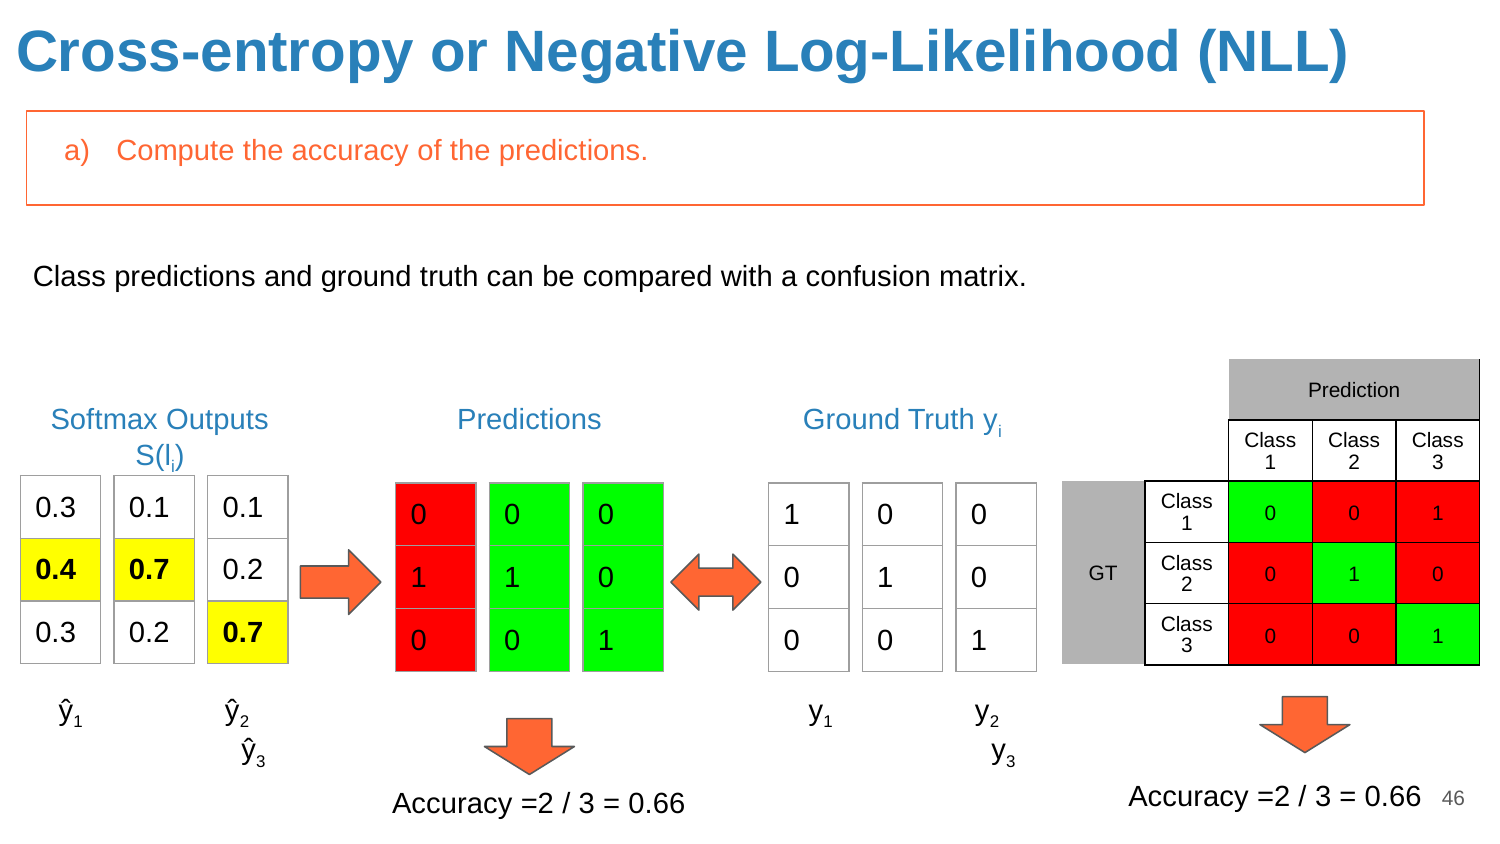

# Cross-entropy or Negative Log-Likelihood (NLL)
Compute the accuracy of the predictions.
Class predictions and ground truth can be compared with a confusion matrix.
|  |  | Prediction |  |  |
| --- | --- | --- | --- | --- |
|  |  | Class 1 | Class 2 | Class 3 |
| GT | Class 1 | 0 | 0 | 1 |
|  | Class 2 | 0 | 1 | 0 |
|  | Class 3 | 0 | 0 | 1 |
Softmax Outputs S(li)
Predictions
Ground Truth yi
| 0.3 |
| --- |
| 0.4 |
| 0.3 |
| 0.1 |
| --- |
| 0.7 |
| 0.2 |
| 0.1 |
| --- |
| 0.2 |
| 0.7 |
| 0 |
| --- |
| 1 |
| 0 |
| 0 |
| --- |
| 1 |
| 0 |
| 0 |
| --- |
| 0 |
| 1 |
| 1 |
| --- |
| 0 |
| 0 |
| 0 |
| --- |
| 1 |
| 0 |
| 0 |
| --- |
| 0 |
| 1 |

ŷ1	  ŷ2	    ŷ3
y1	  y2	    y3

Accuracy =2 / 3 = 0.66
46
Accuracy =2 / 3 = 0.66